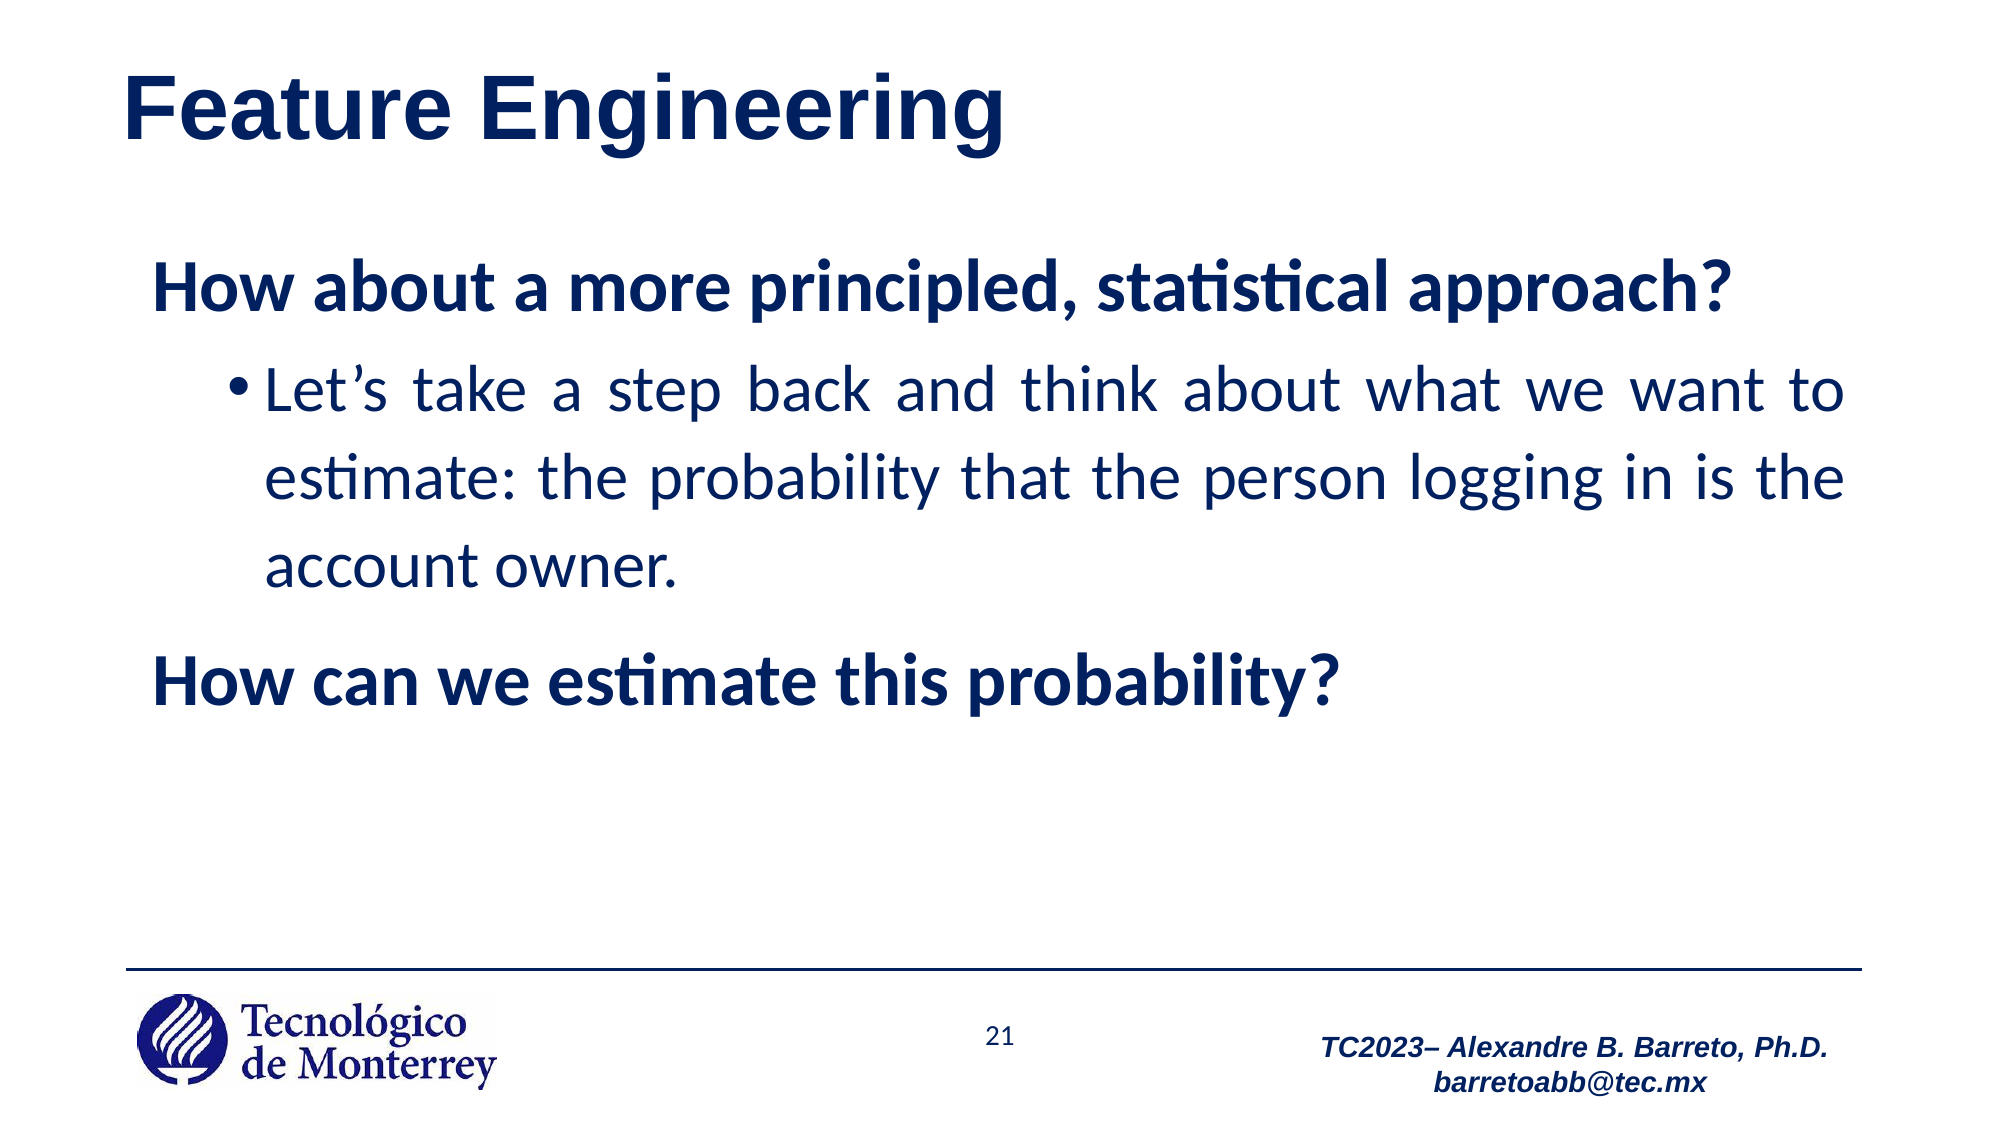

# Feature Engineering
How about a more principled, statistical approach?
Let’s take a step back and think about what we want to estimate: the probability that the person logging in is the account owner.
How can we estimate this probability?